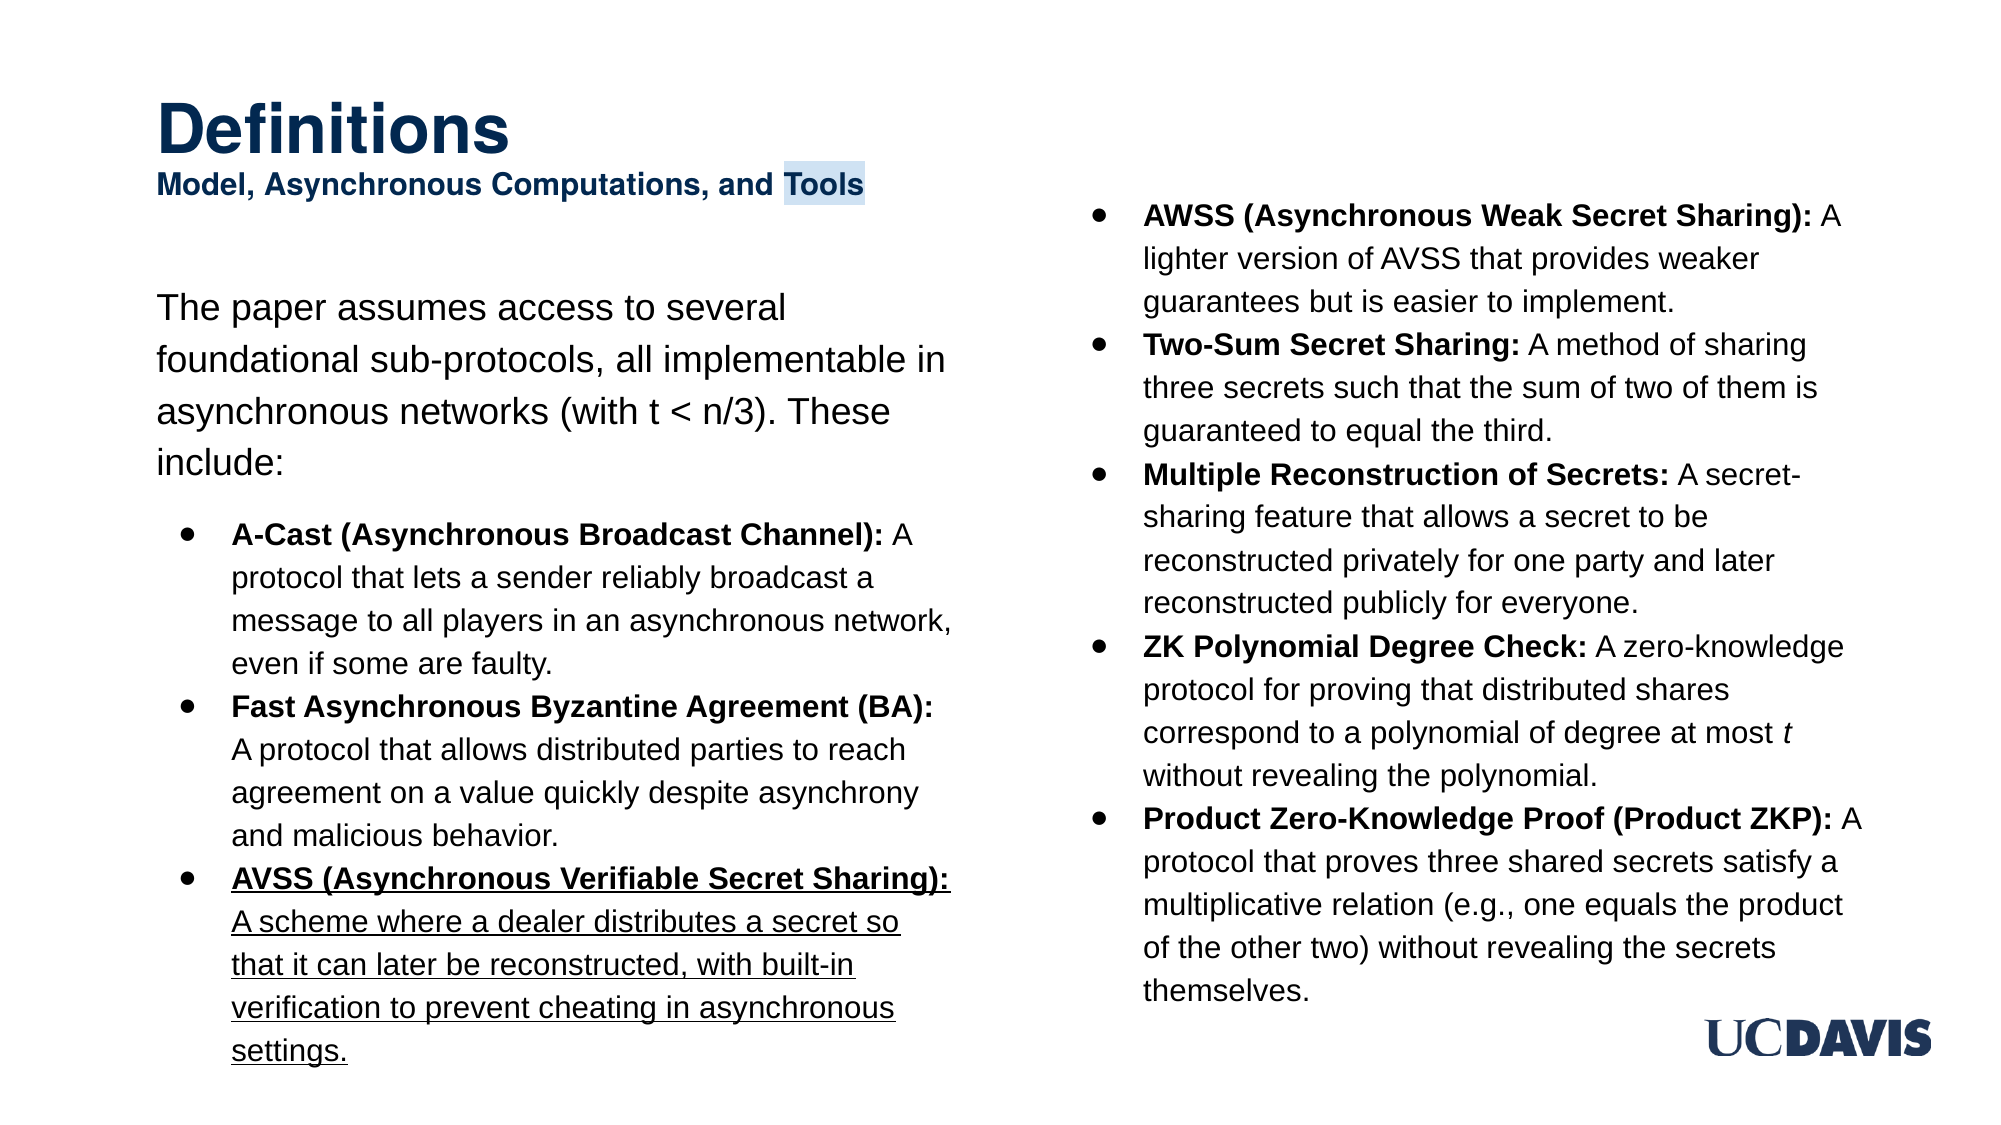

# Definitions
Model, Asynchronous Computations, and Tools
AWSS (Asynchronous Weak Secret Sharing): A lighter version of AVSS that provides weaker guarantees but is easier to implement.
Two-Sum Secret Sharing: A method of sharing three secrets such that the sum of two of them is guaranteed to equal the third.
Multiple Reconstruction of Secrets: A secret-sharing feature that allows a secret to be reconstructed privately for one party and later reconstructed publicly for everyone.
ZK Polynomial Degree Check: A zero-knowledge protocol for proving that distributed shares correspond to a polynomial of degree at most t without revealing the polynomial.
Product Zero-Knowledge Proof (Product ZKP): A protocol that proves three shared secrets satisfy a multiplicative relation (e.g., one equals the product of the other two) without revealing the secrets themselves.
The paper assumes access to several foundational sub-protocols, all implementable in asynchronous networks (with t < n/3). These include:
A-Cast (Asynchronous Broadcast Channel): A protocol that lets a sender reliably broadcast a message to all players in an asynchronous network, even if some are faulty.
Fast Asynchronous Byzantine Agreement (BA): A protocol that allows distributed parties to reach agreement on a value quickly despite asynchrony and malicious behavior.
AVSS (Asynchronous Verifiable Secret Sharing): A scheme where a dealer distributes a secret so that it can later be reconstructed, with built-in verification to prevent cheating in asynchronous settings.